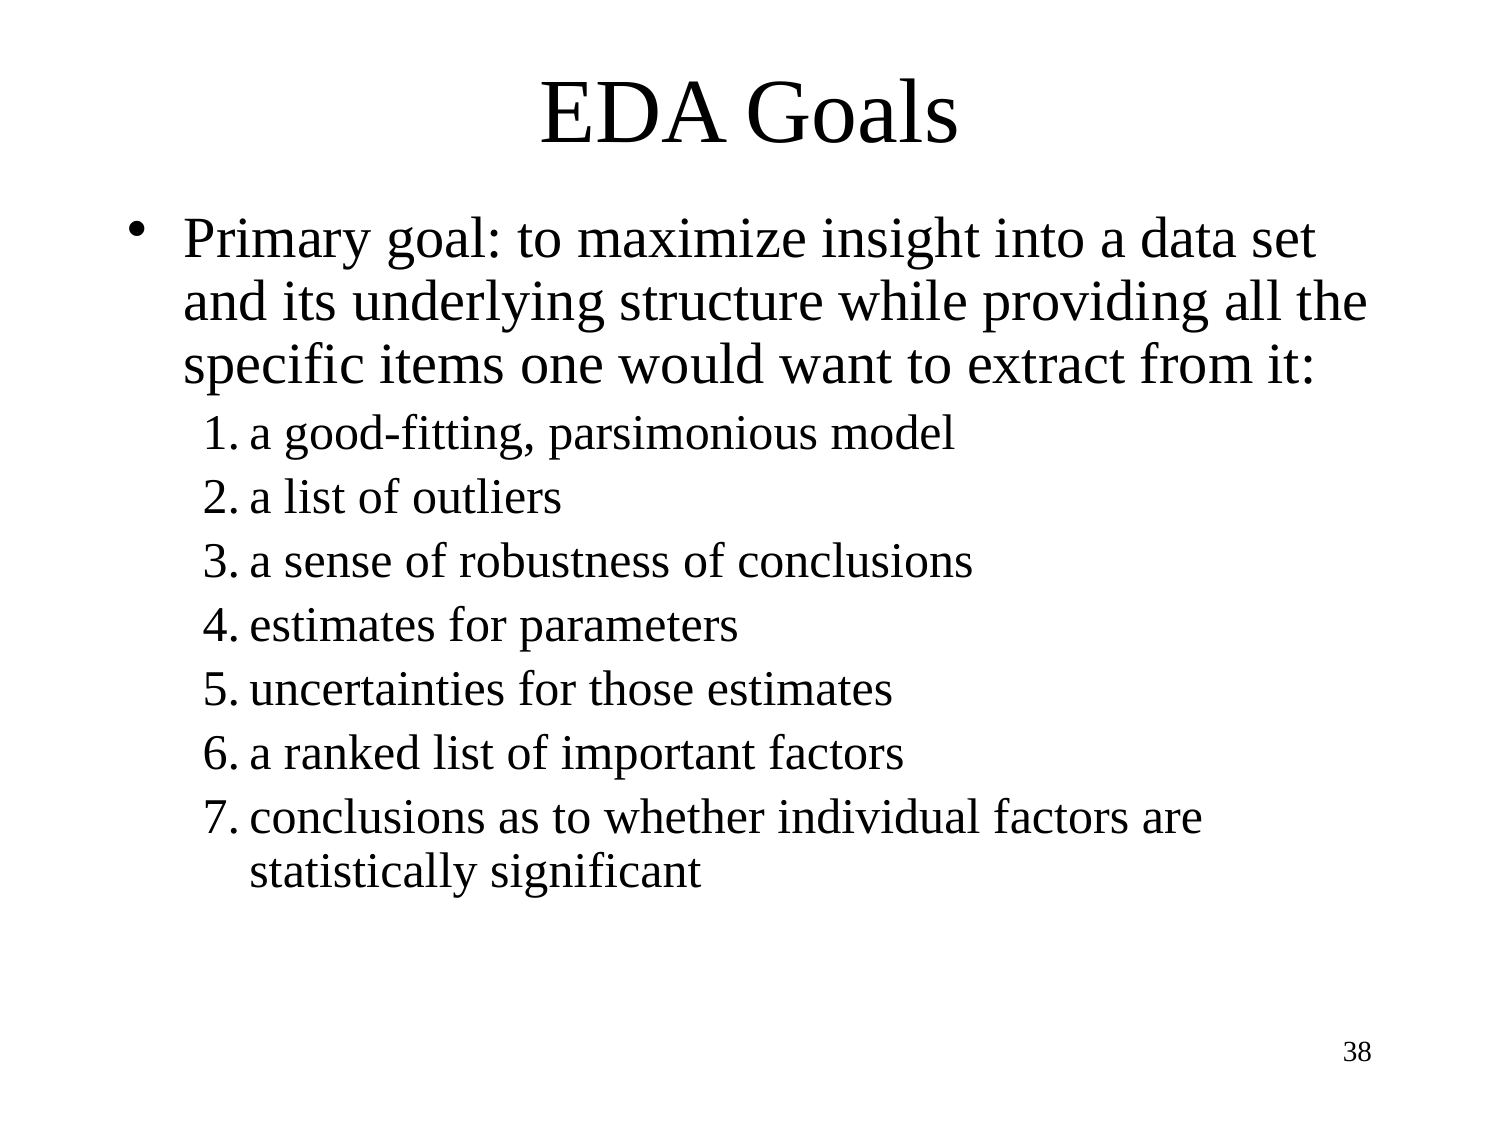

# EDA Goals
Primary goal: to maximize insight into a data set and its underlying structure while providing all the specific items one would want to extract from it:
a good-fitting, parsimonious model
a list of outliers
a sense of robustness of conclusions
estimates for parameters
uncertainties for those estimates
a ranked list of important factors
conclusions as to whether individual factors are statistically significant
38